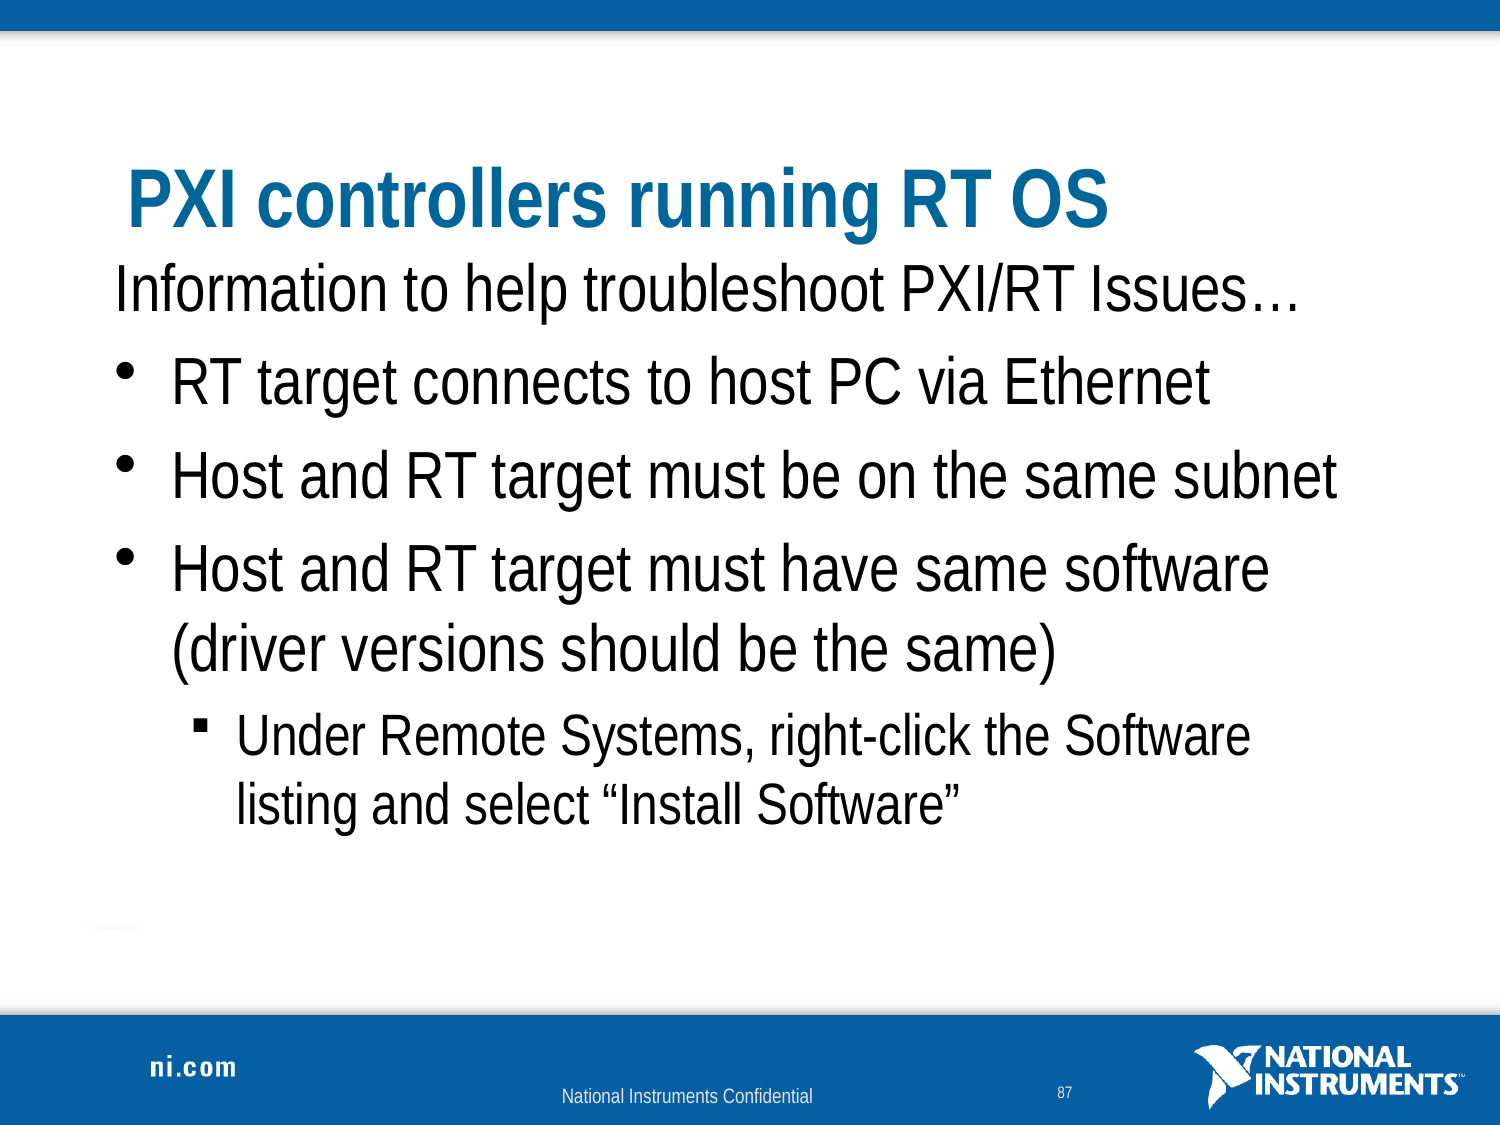

# PXI controllers running RT OS
Information to help troubleshoot PXI/RT Issues…
RT target connects to host PC via Ethernet
Host and RT target must be on the same subnet
Host and RT target must have same software (driver versions should be the same)
Under Remote Systems, right-click the Software listing and select “Install Software”